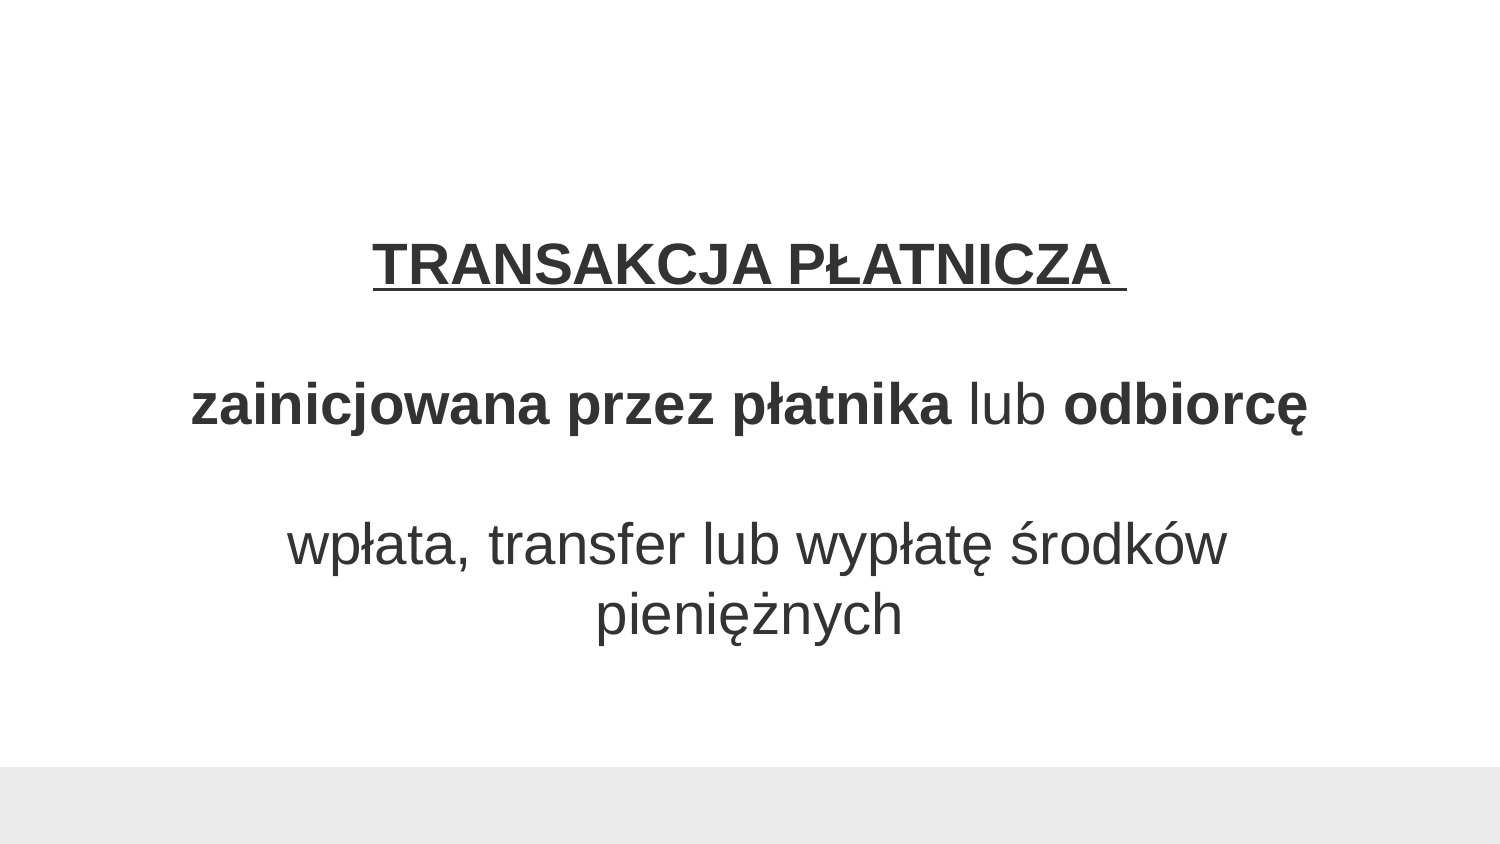

TRANSAKCJA PŁATNICZA

zainicjowana przez płatnika lub odbiorcę

 wpłata, transfer lub wypłatę środków pieniężnych